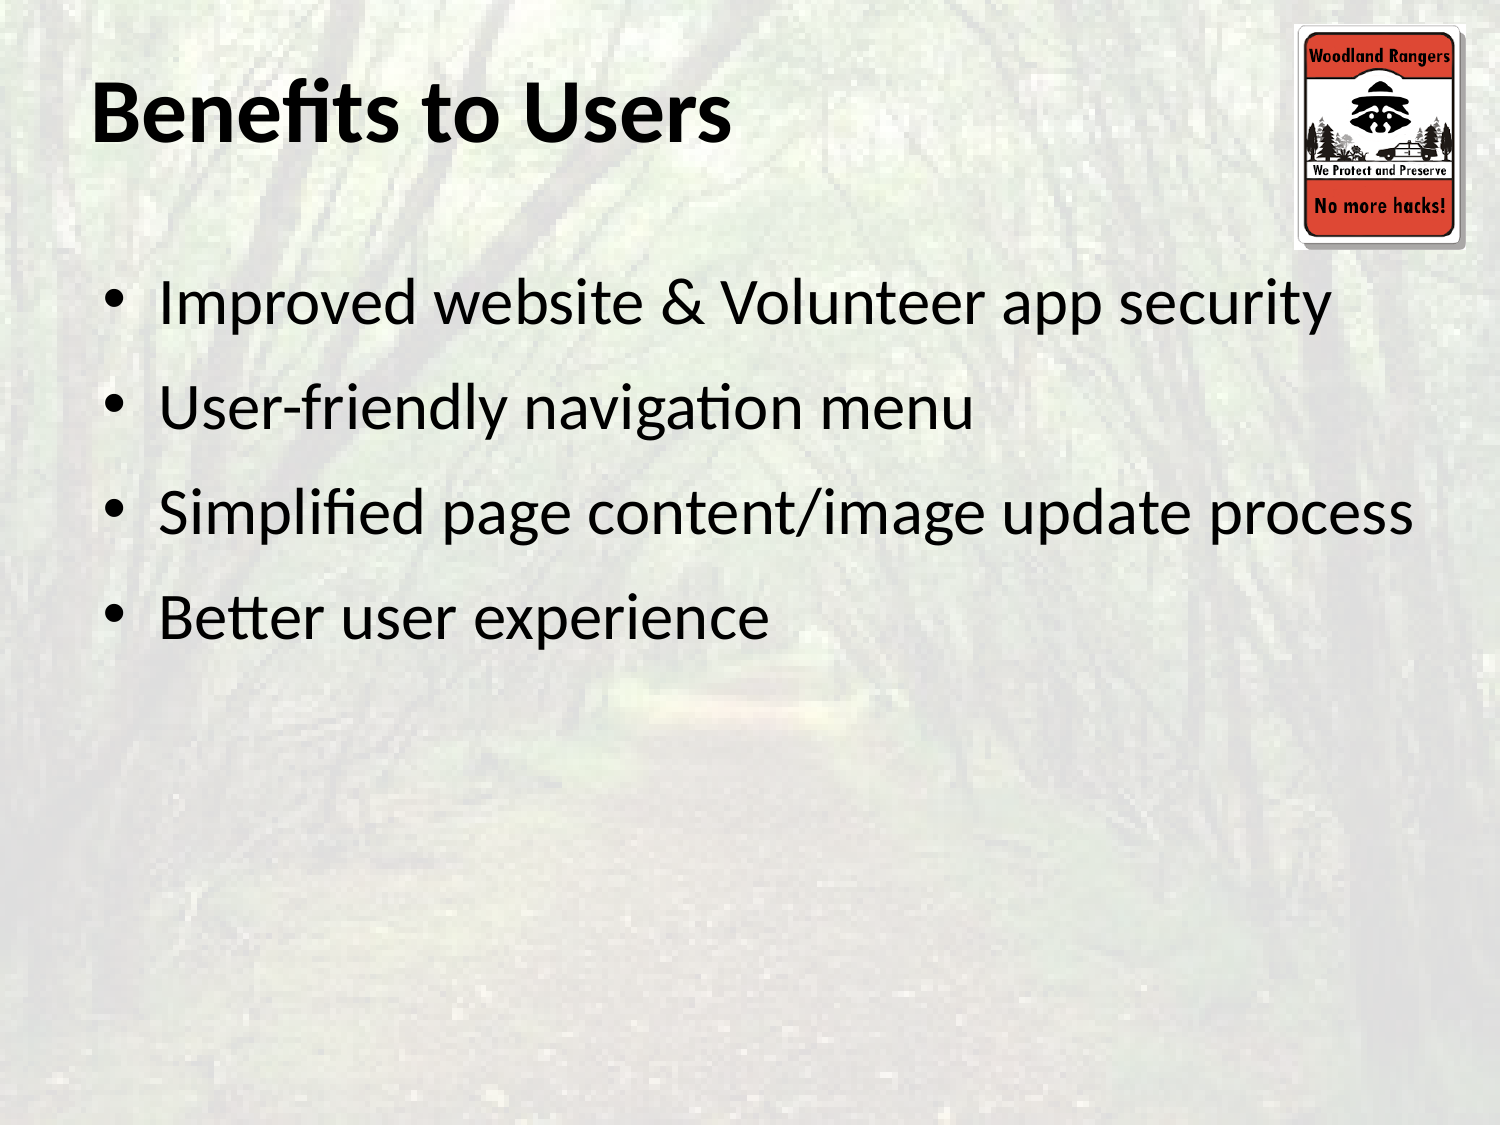

# Benefits to Users
Improved website & Volunteer app security
User-friendly navigation menu
Simplified page content/image update process
Better user experience